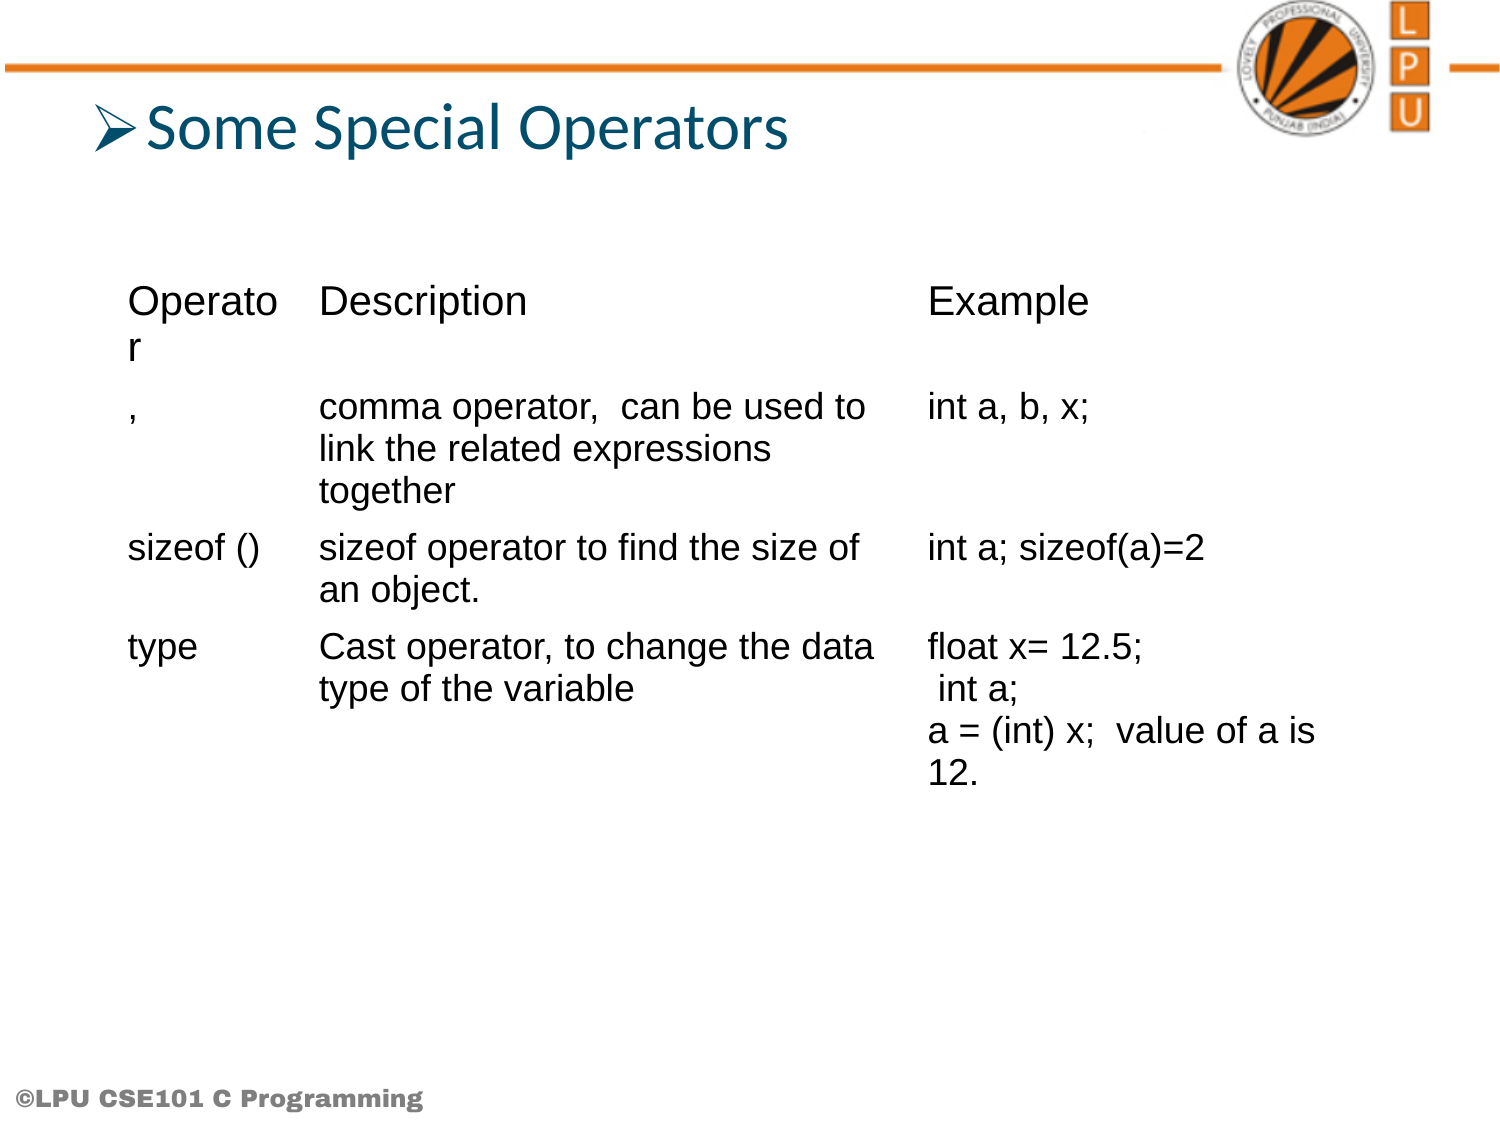

Some Special Operators
| Operator | Description | Example |
| --- | --- | --- |
| , | comma operator,  can be used to link the related expressions together | int a, b, x; |
| sizeof () | sizeof operator to find the size of an object. | int a; sizeof(a)=2 |
| type | Cast operator, to change the data type of the variable | float x= 12.5;        int a; a = (int) x; value of a is 12. |